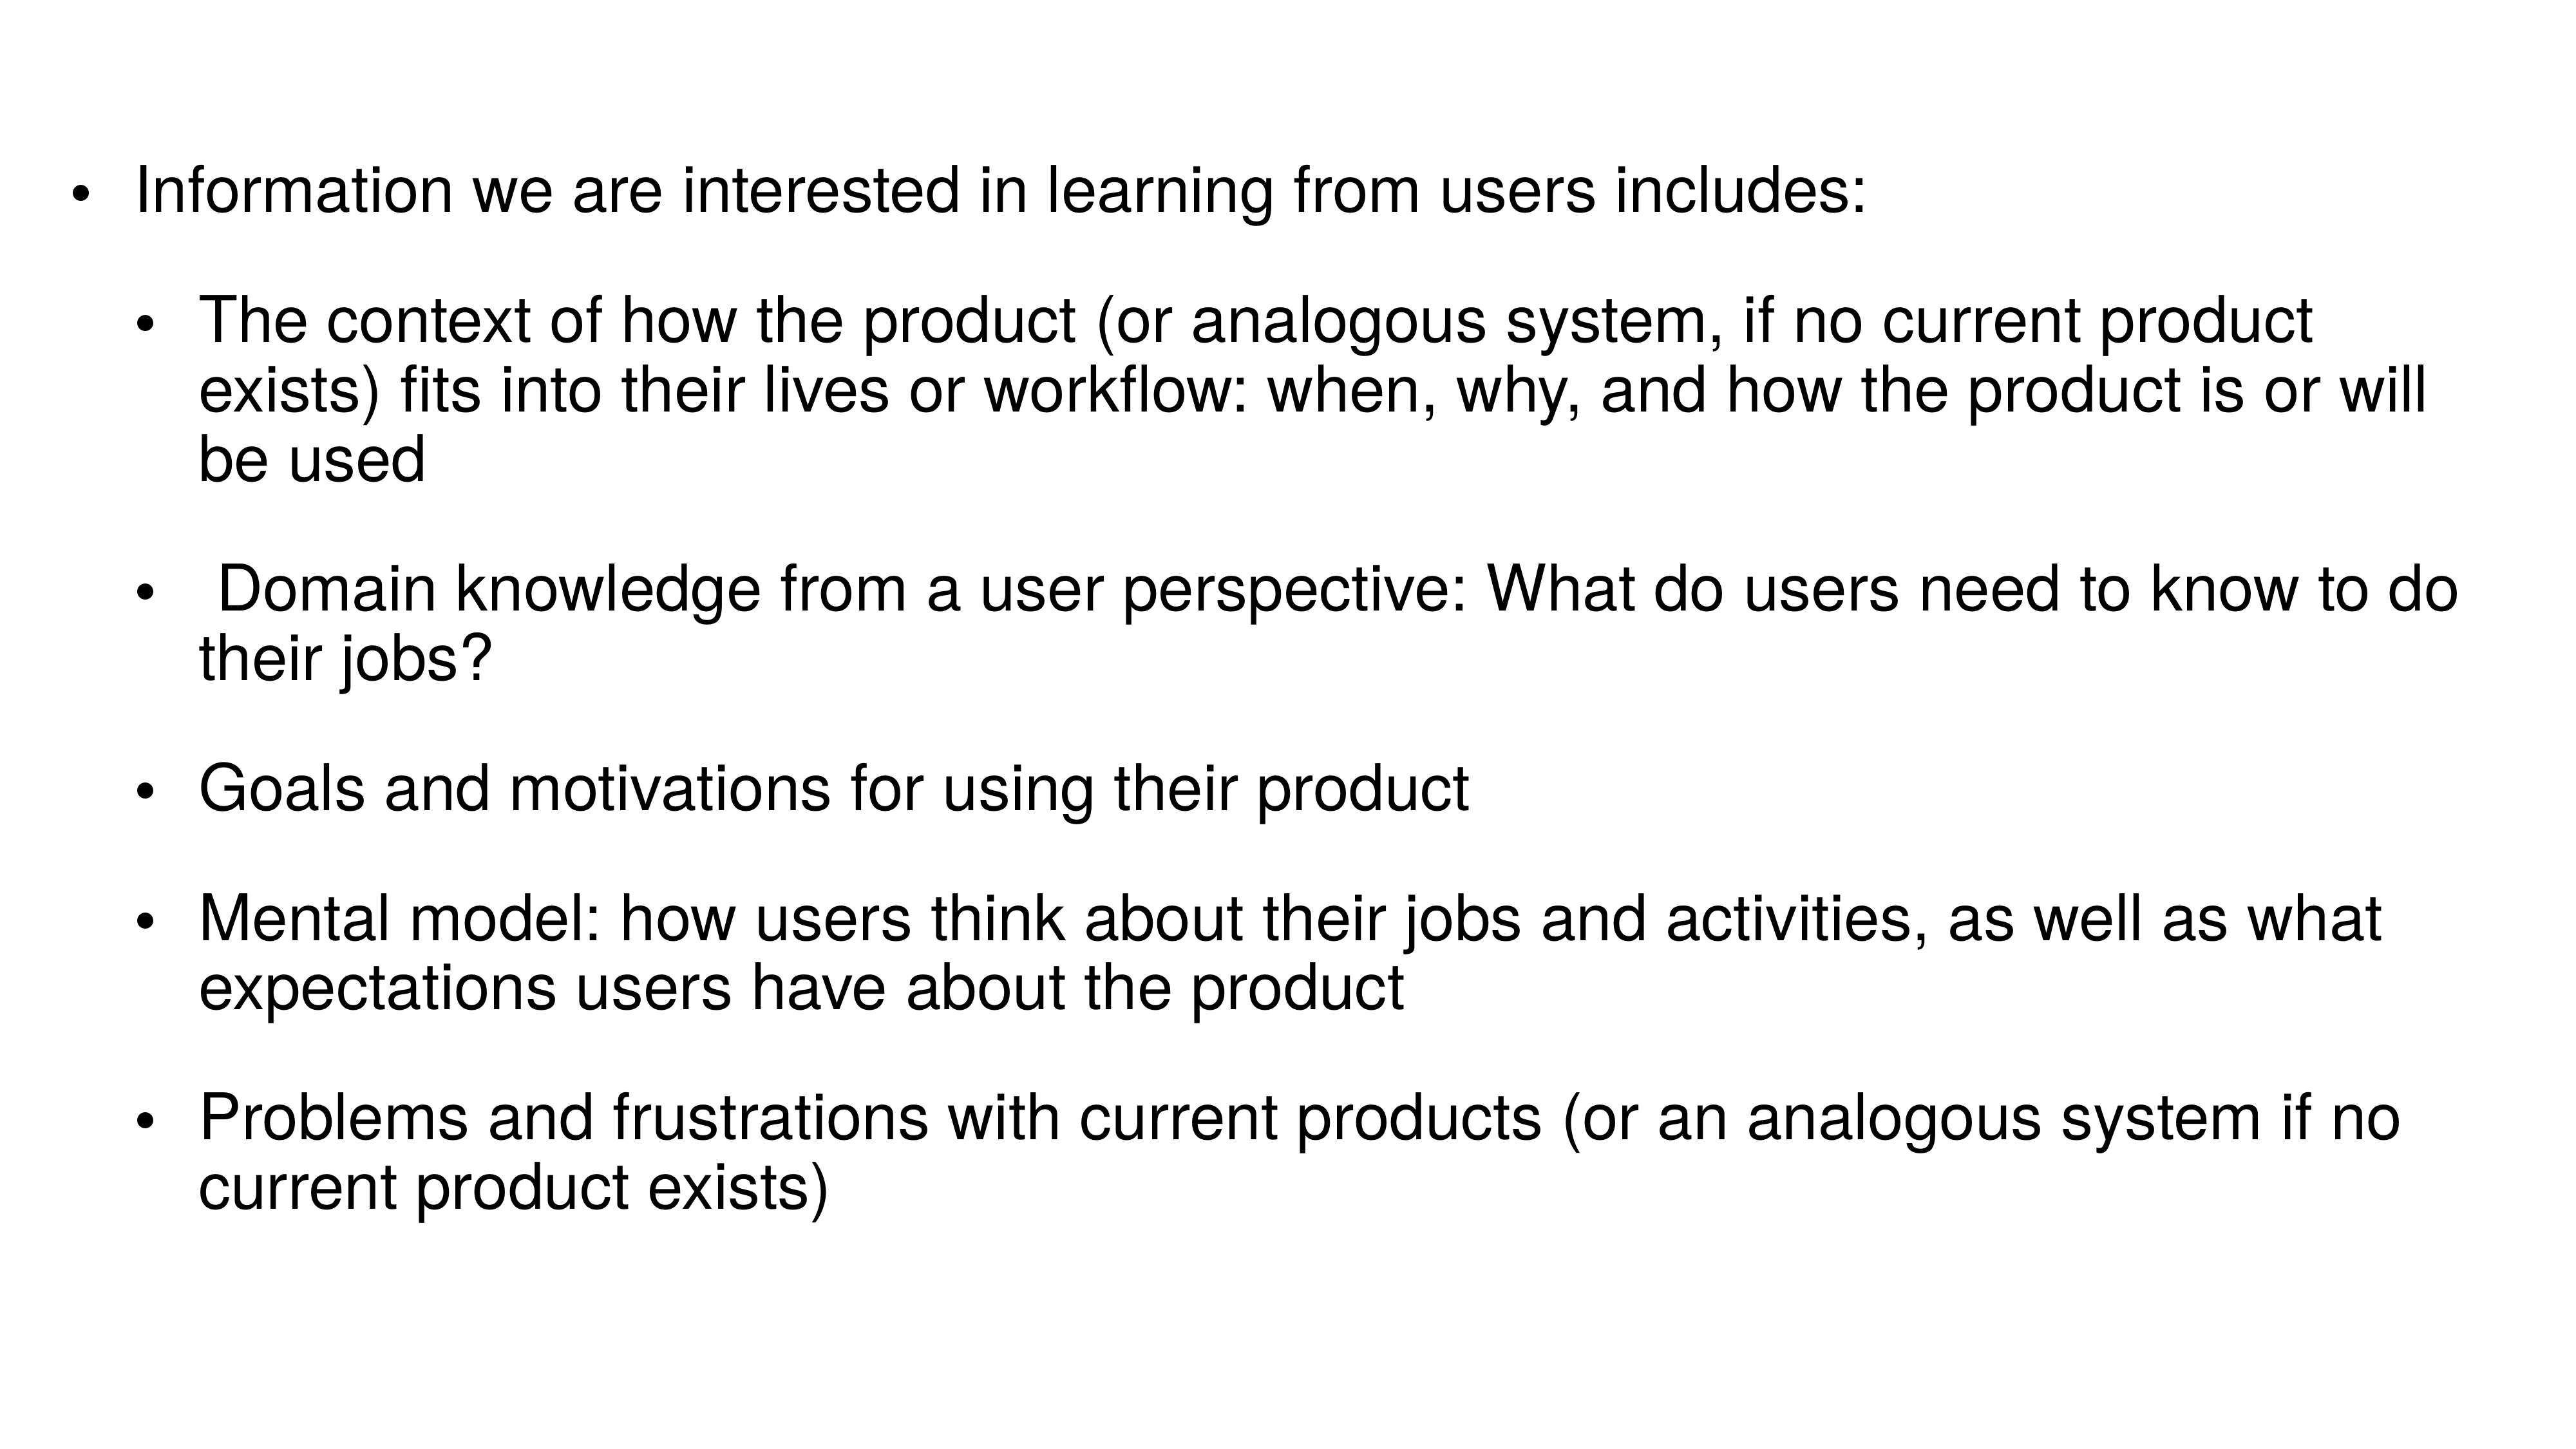

Information we are interested in learning from users includes:
The context of how the product (or analogous system, if no current product exists) fits into their lives or workflow: when, why, and how the product is or will be used
 Domain knowledge from a user perspective: What do users need to know to do their jobs?
Goals and motivations for using their product
Mental model: how users think about their jobs and activities, as well as what expectations users have about the product
Problems and frustrations with current products (or an analogous system if no current product exists)